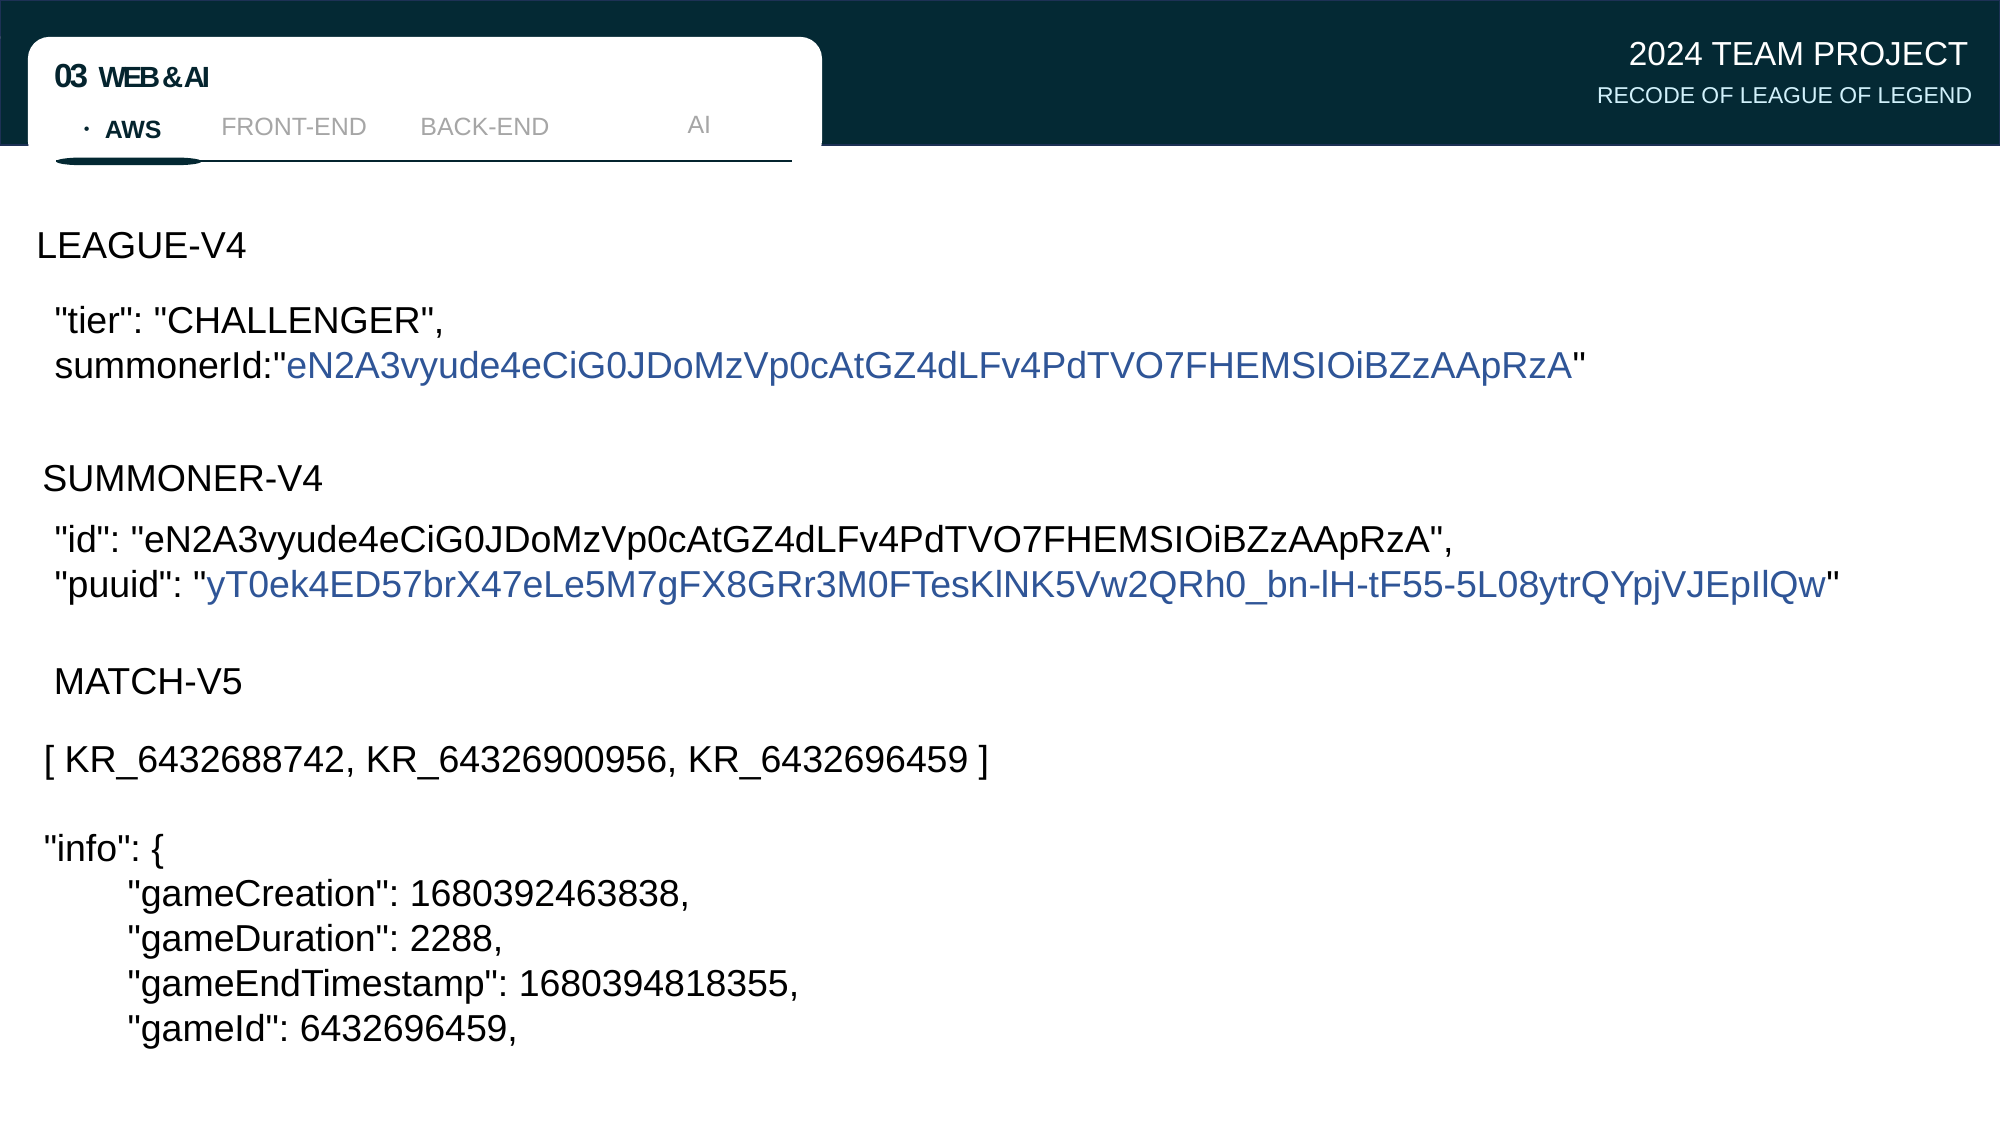

2024 TEAM PROJECT

03 WEB & AI
RECODE OF LEAGUE OF LEGEND
AI
BACK-END
FRONT-END
ㆍAWS

LEAGUE-V4
"tier": "CHALLENGER", summonerId:"eN2A3vyude4eCiG0JDoMzVp0cAtGZ4dLFv4PdTVO7FHEMSIOiBZzAApRzA"
SUMMONER-V4
"id": "eN2A3vyude4eCiG0JDoMzVp0cAtGZ4dLFv4PdTVO7FHEMSIOiBZzAApRzA",
"puuid": "yT0ek4ED57brX47eLe5M7gFX8GRr3M0FTesKlNK5Vw2QRh0_bn-lH-tF55-5L08ytrQYpjVJEpIlQw"
MATCH-V5
[ KR_6432688742, KR_64326900956, KR_6432696459 ]
"info": {
        "gameCreation": 1680392463838,
        "gameDuration": 2288,
        "gameEndTimestamp": 1680394818355,
        "gameId": 6432696459,